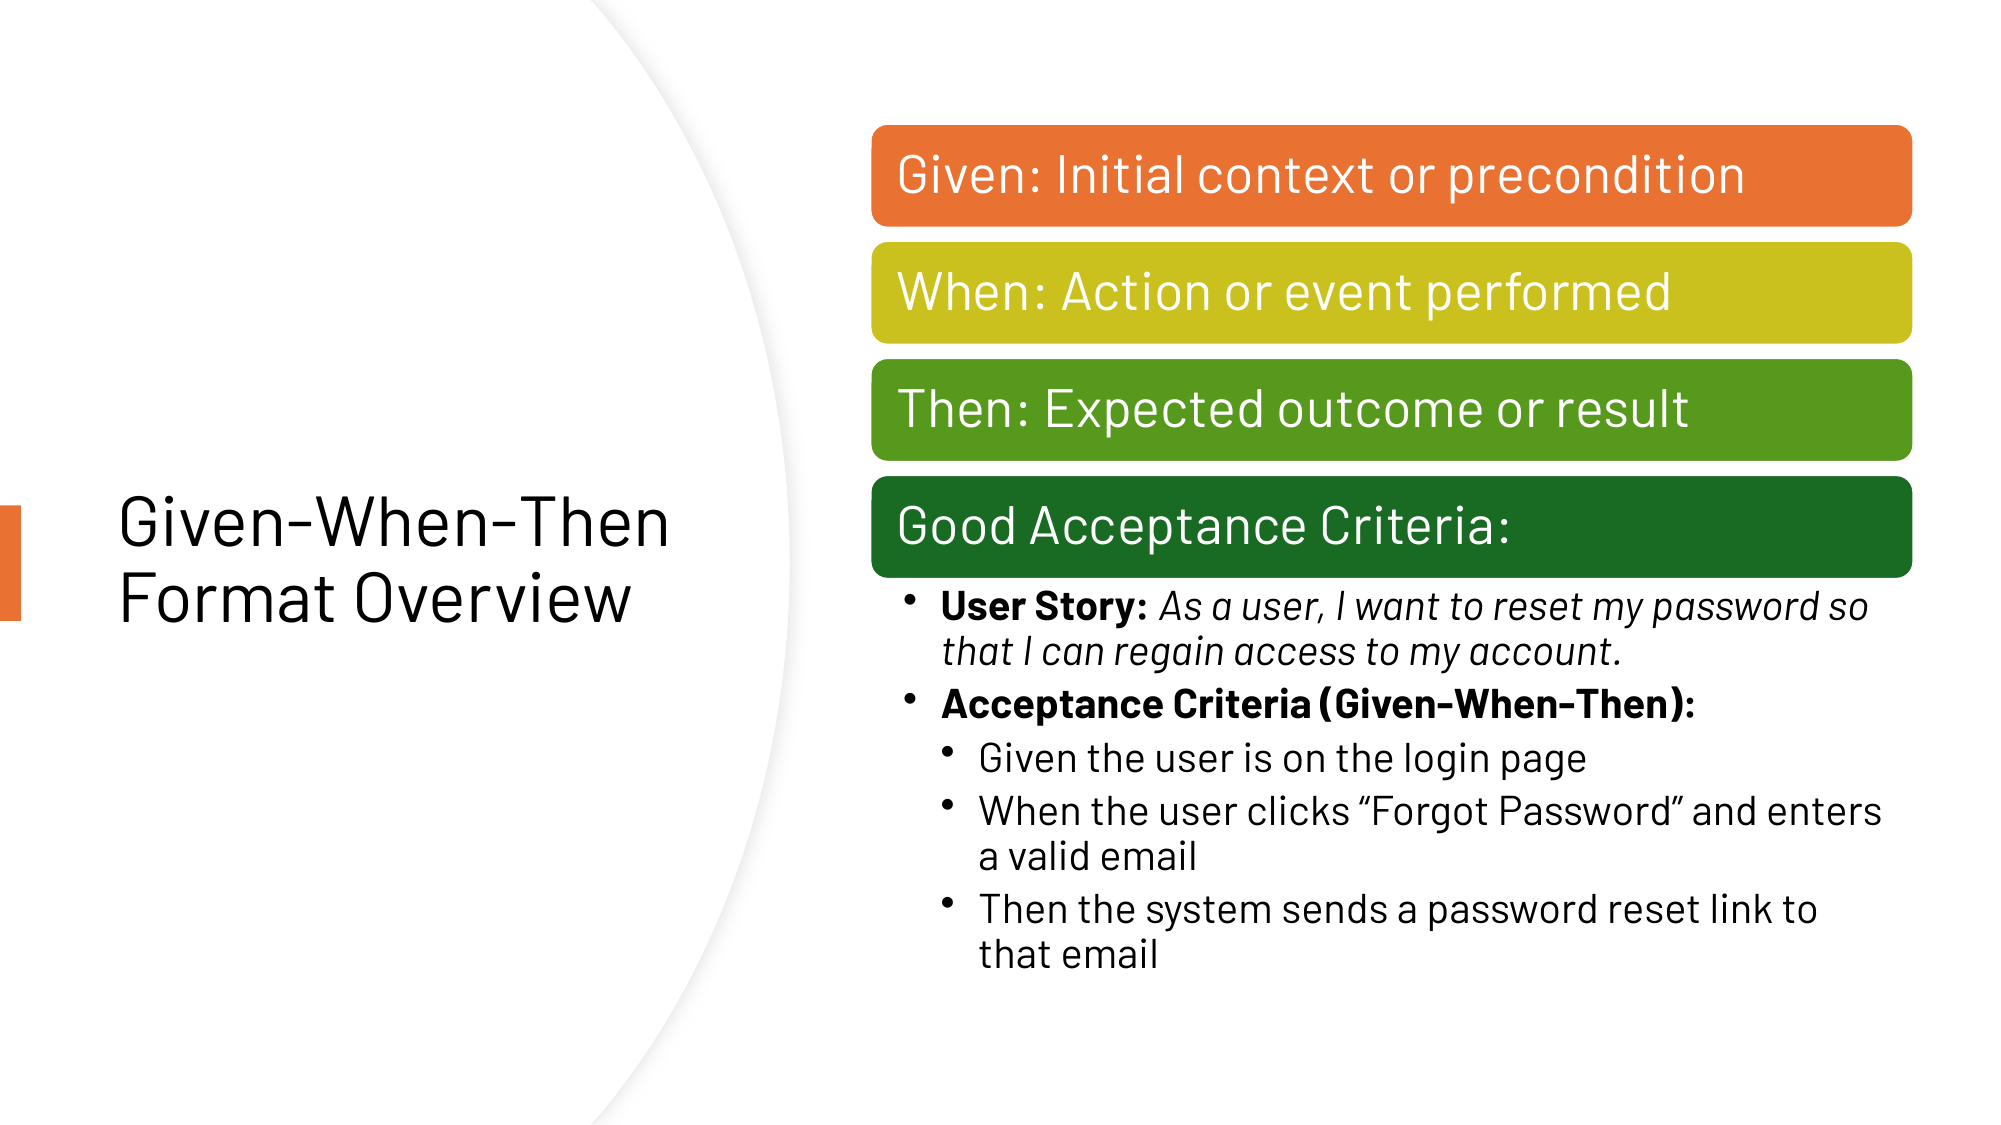

Given: Initial context or precondition
When: Action or event performed
Then: Expected outcome or result
Good Acceptance Criteria:
User Story: As a user, I want to reset my password so that I can regain access to my account.
Acceptance Criteria (Given‑When‑Then):
Given the user is on the login page
When the user clicks “Forgot Password” and enters a valid email
Then the system sends a password reset link to that email
# Given‑When‑Then Format Overview